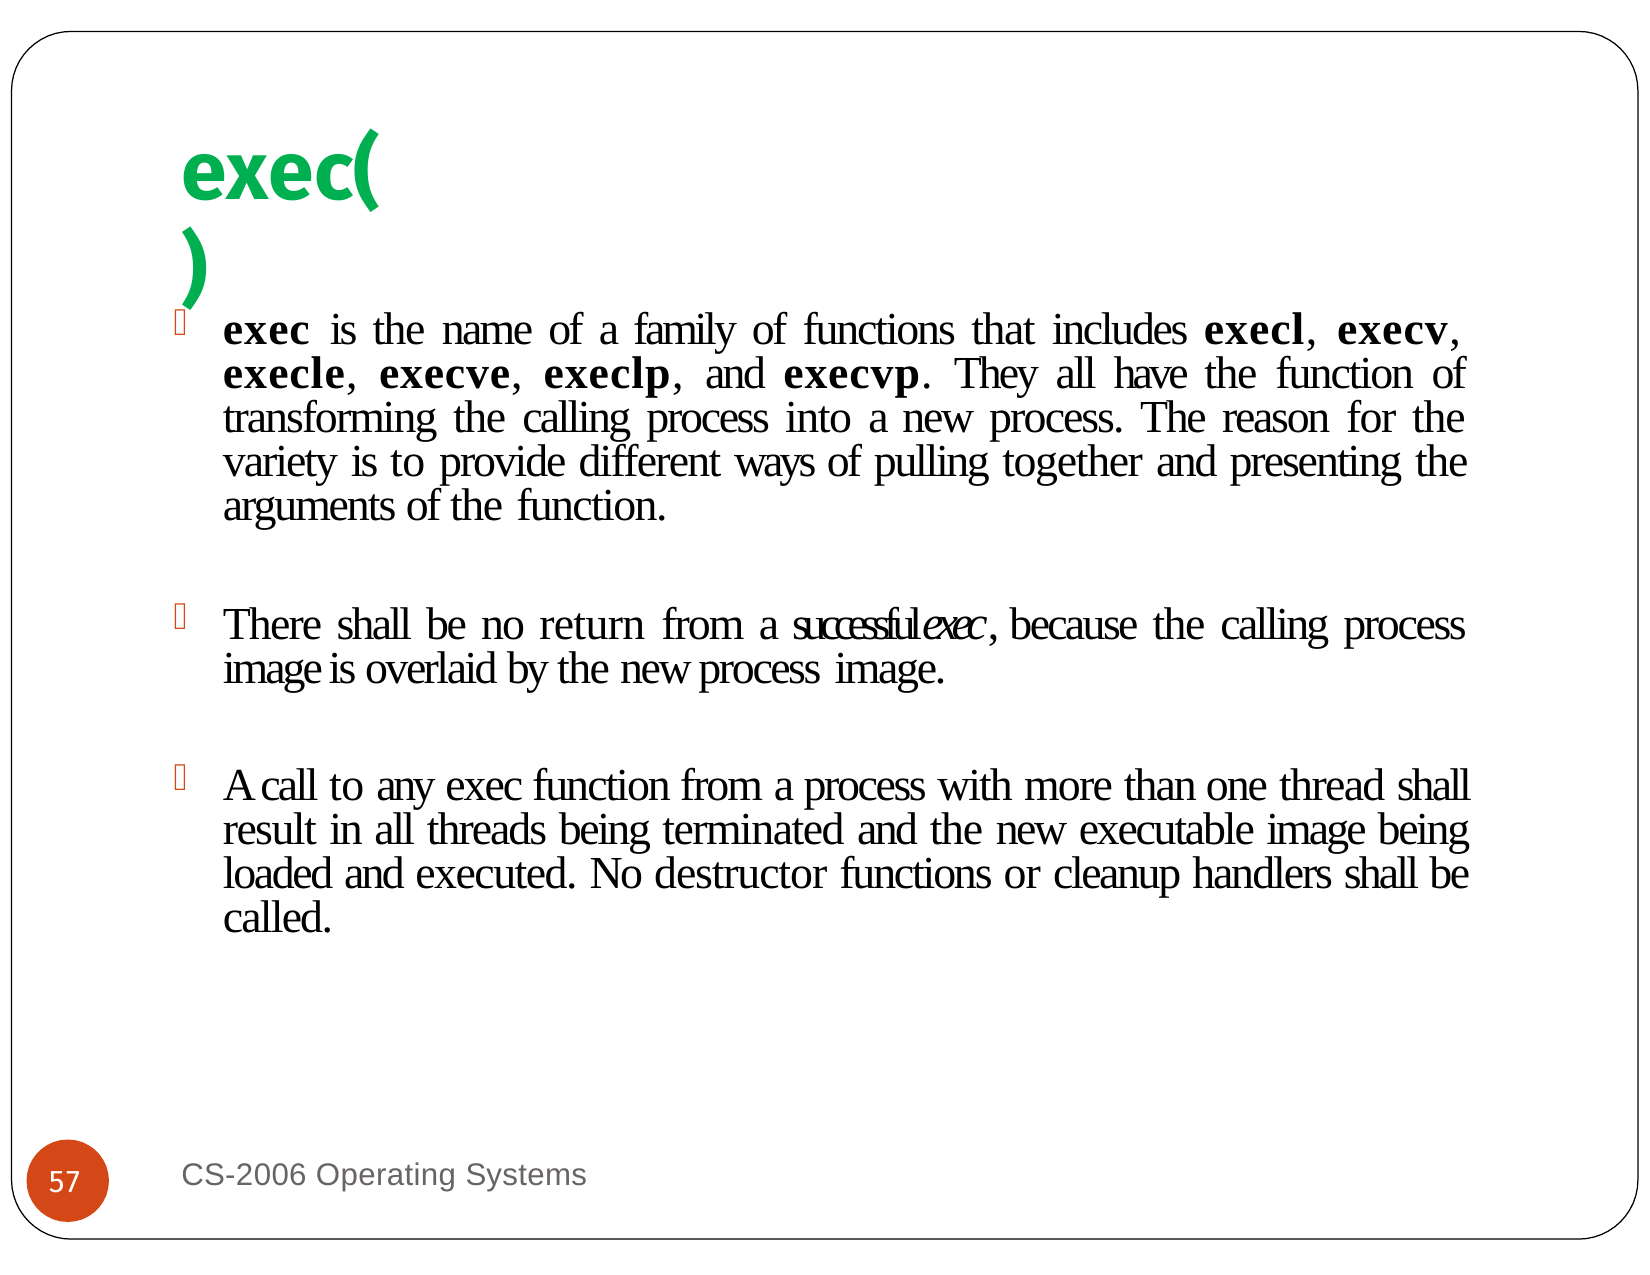

# exec()
exec is the name of a family of functions that includes execl, execv,  execle, execve, execlp, and execvp. They all have the function of  transforming the calling process into a new process. The reason for the  variety is to provide different ways of pulling together and presenting the  arguments of the function.

There shall be no return from a successfulexec, because the calling process  image is overlaid by the new process image.

A call to any exec function from a process with more than one thread shall  result in all threads being terminated and the new executable image being  loaded and executed. No destructor functions or cleanup handlers shall be  called.

CS-2006 Operating Systems
57